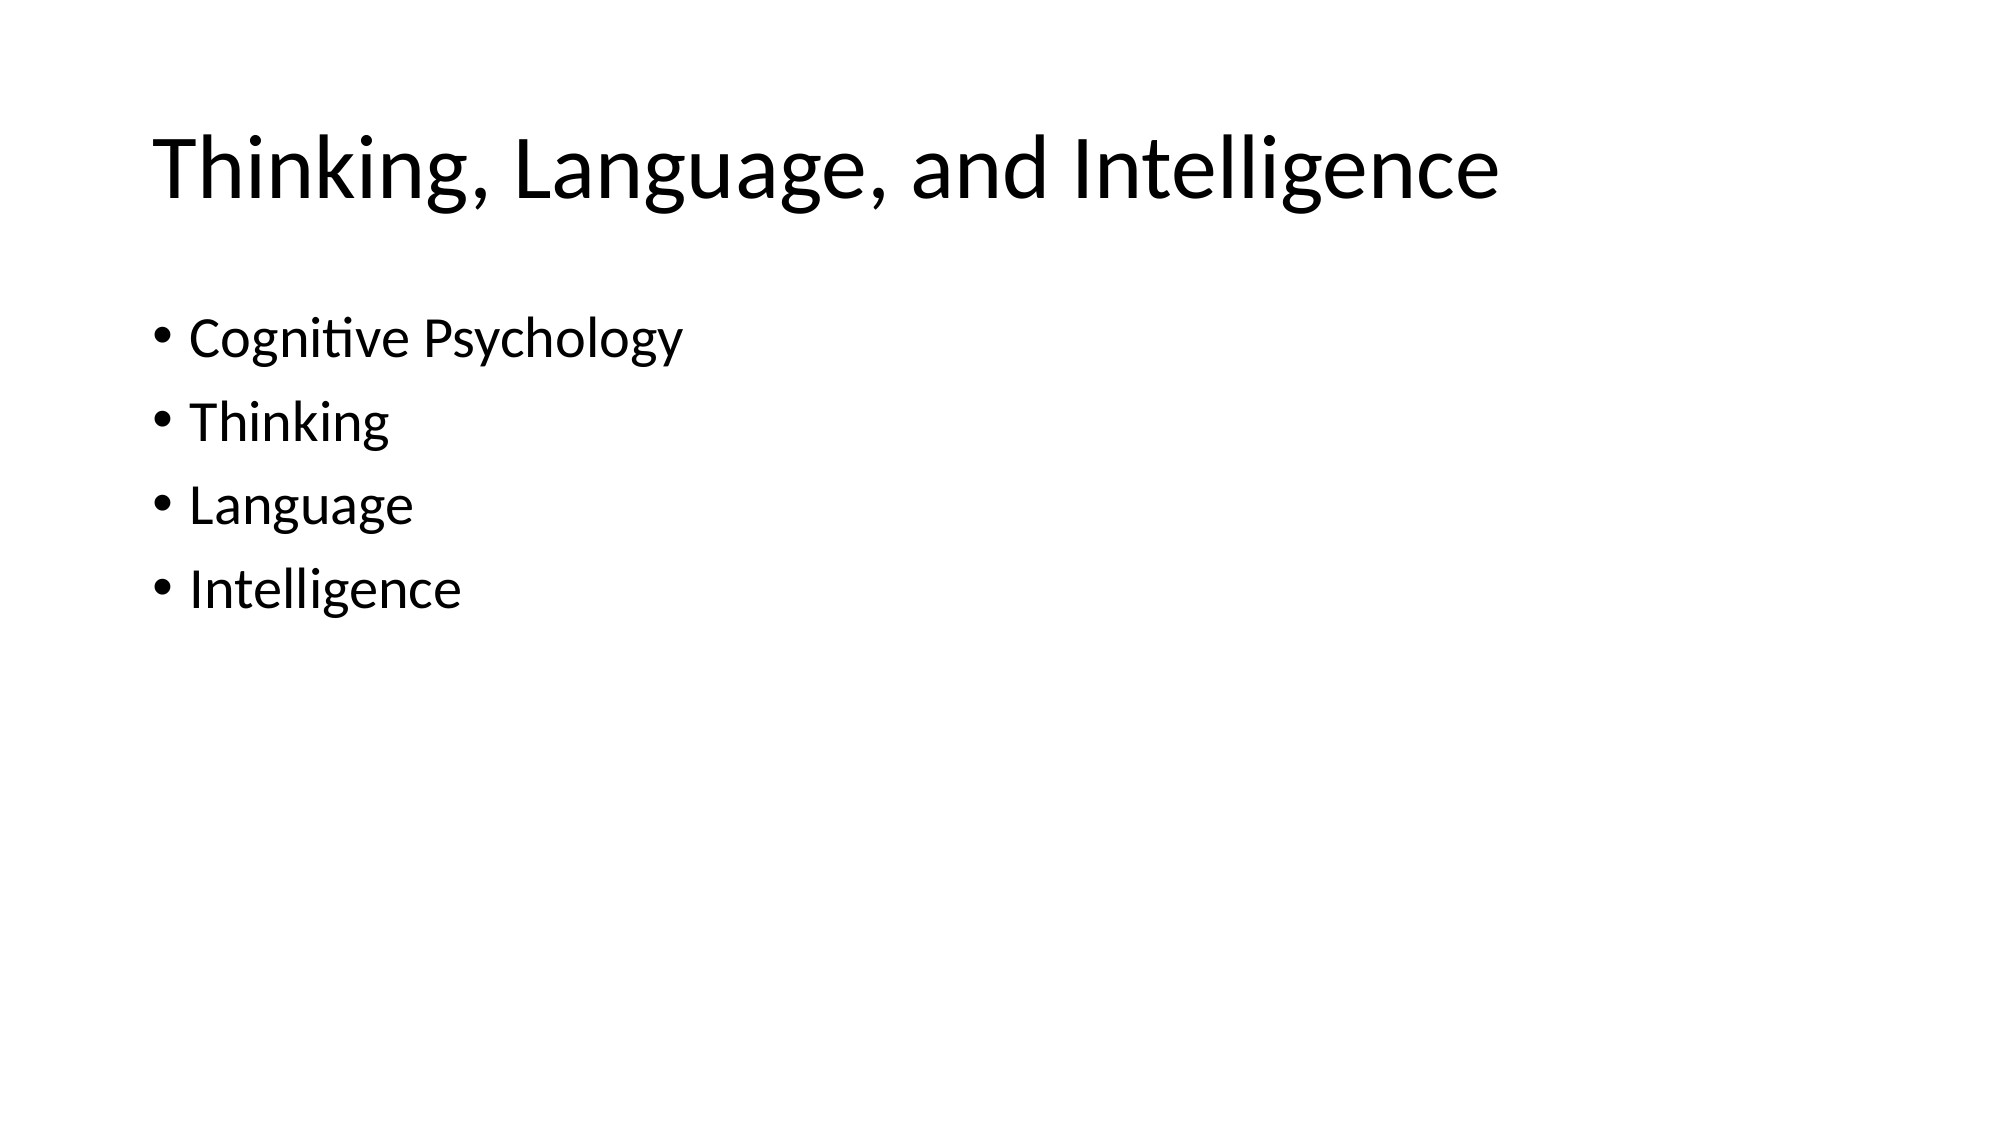

# Thinking, Language, and Intelligence
Cognitive Psychology
Thinking
Language
Intelligence